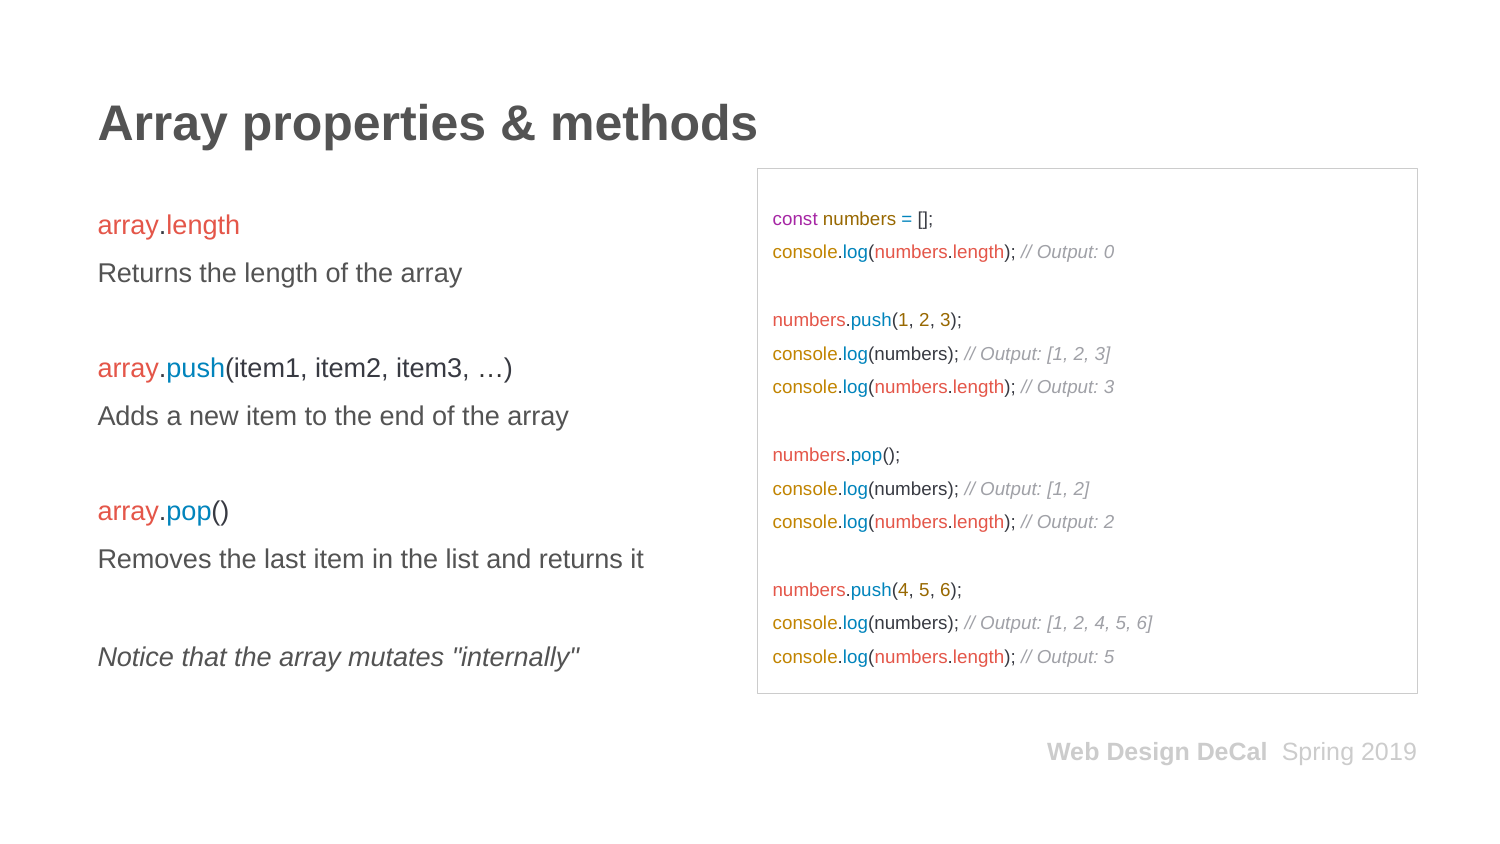

# Array properties & methods
array.length
Returns the length of the array

array.push(item1, item2, item3, …)
Adds a new item to the end of the array

array.pop()
Removes the last item in the list and returns it

Notice that the array mutates "internally"
const numbers = [];
console.log(numbers.length); // Output: 0

numbers.push(1, 2, 3);
console.log(numbers); // Output: [1, 2, 3]
console.log(numbers.length); // Output: 3

numbers.pop();
console.log(numbers); // Output: [1, 2]
console.log(numbers.length); // Output: 2

numbers.push(4, 5, 6);
console.log(numbers); // Output: [1, 2, 4, 5, 6]
console.log(numbers.length); // Output: 5